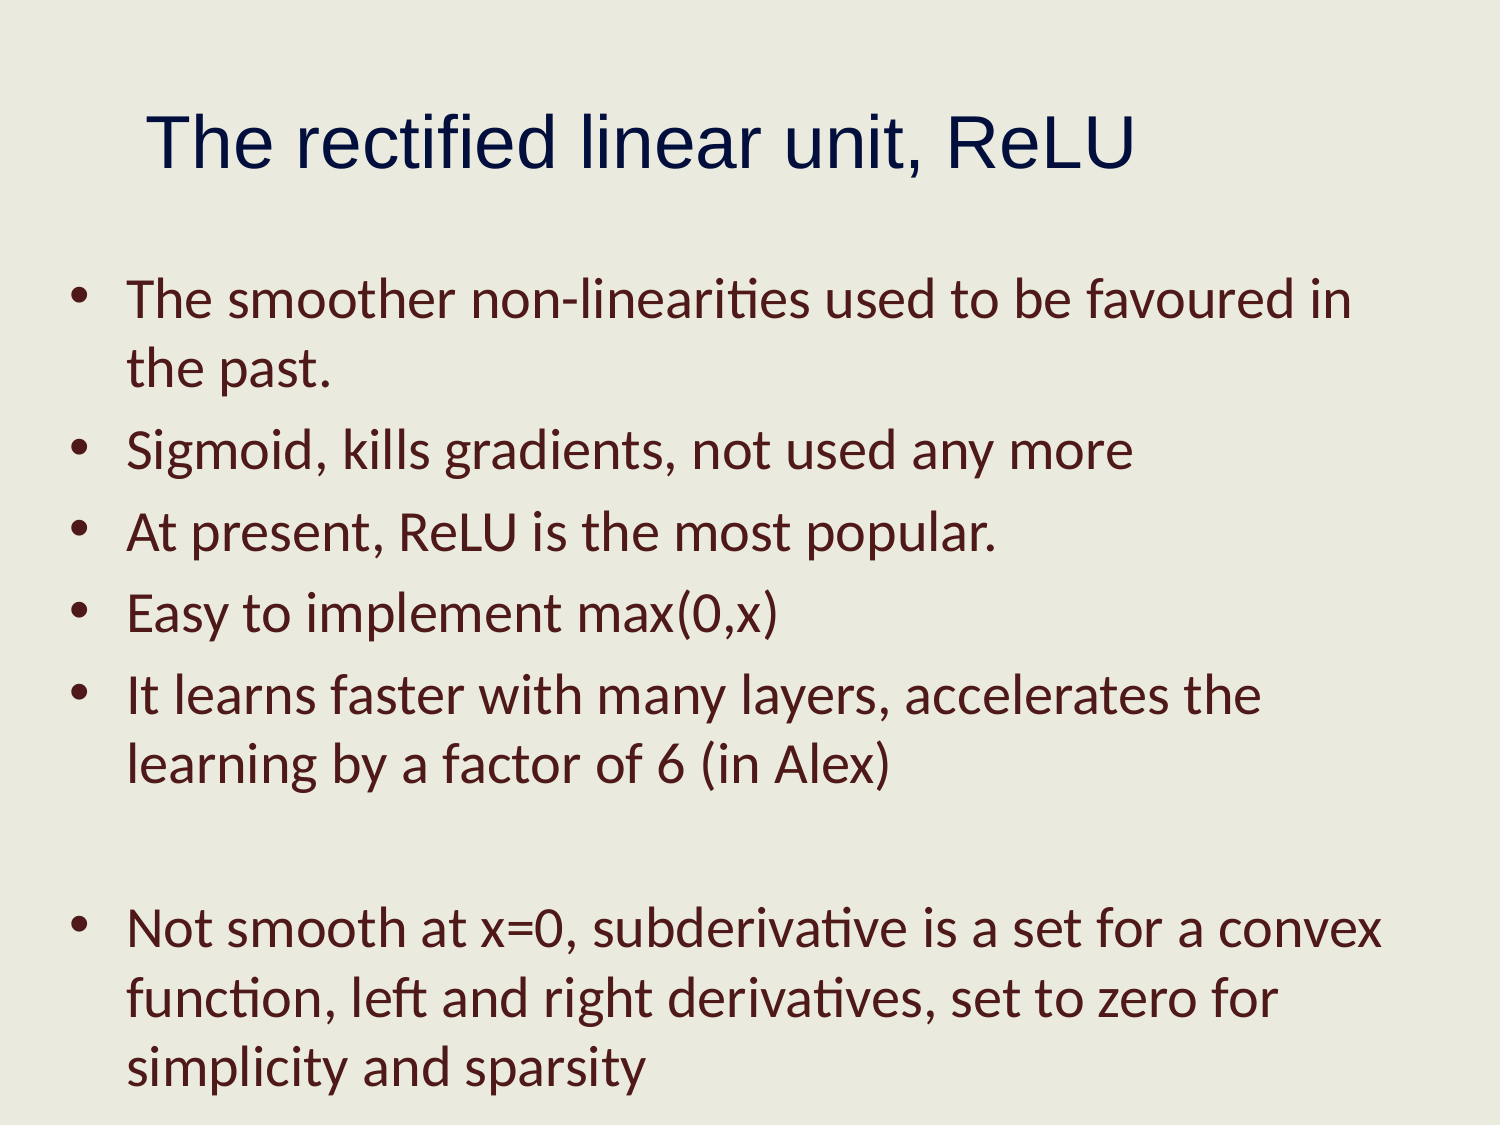

# The rectified linear unit, ReLU
The smoother non-linearities used to be favoured in the past.
Sigmoid, kills gradients, not used any more
At present, ReLU is the most popular.
Easy to implement max(0,x)
It learns faster with many layers, accelerates the learning by a factor of 6 (in Alex)

Not smooth at x=0, subderivative is a set for a convex function, left and right derivatives, set to zero for simplicity and sparsity